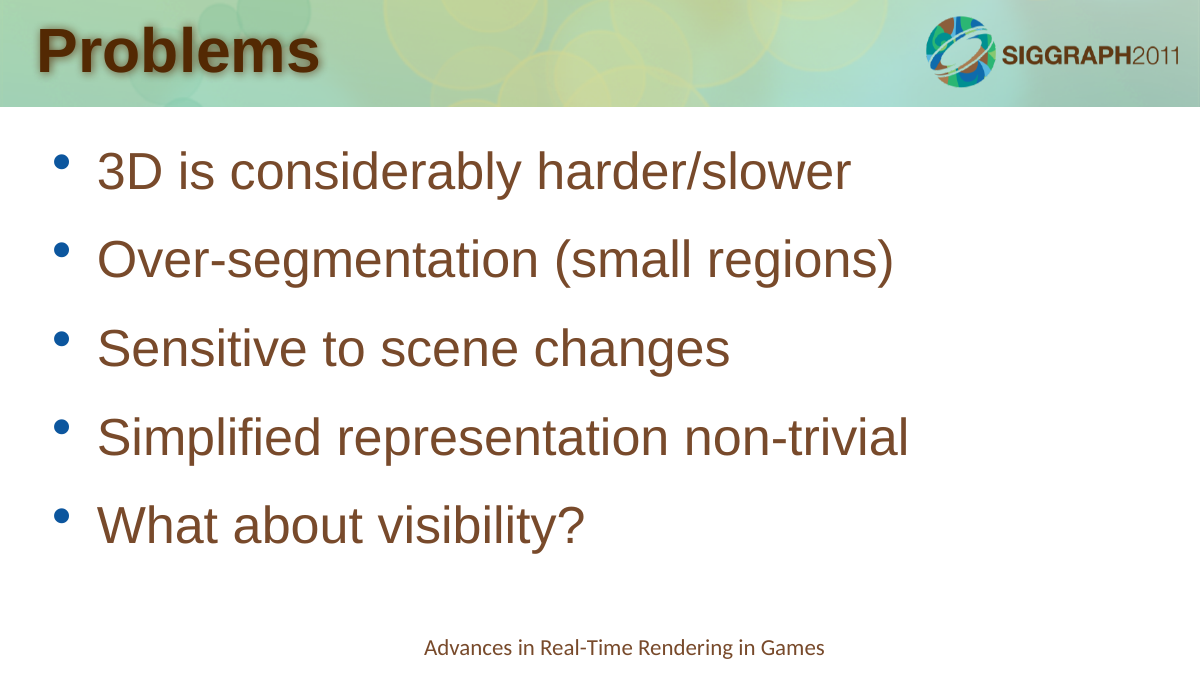

# Problems
3D is considerably harder/slower
Over-segmentation (small regions)
Sensitive to scene changes
Simplified representation non-trivial
What about visibility?